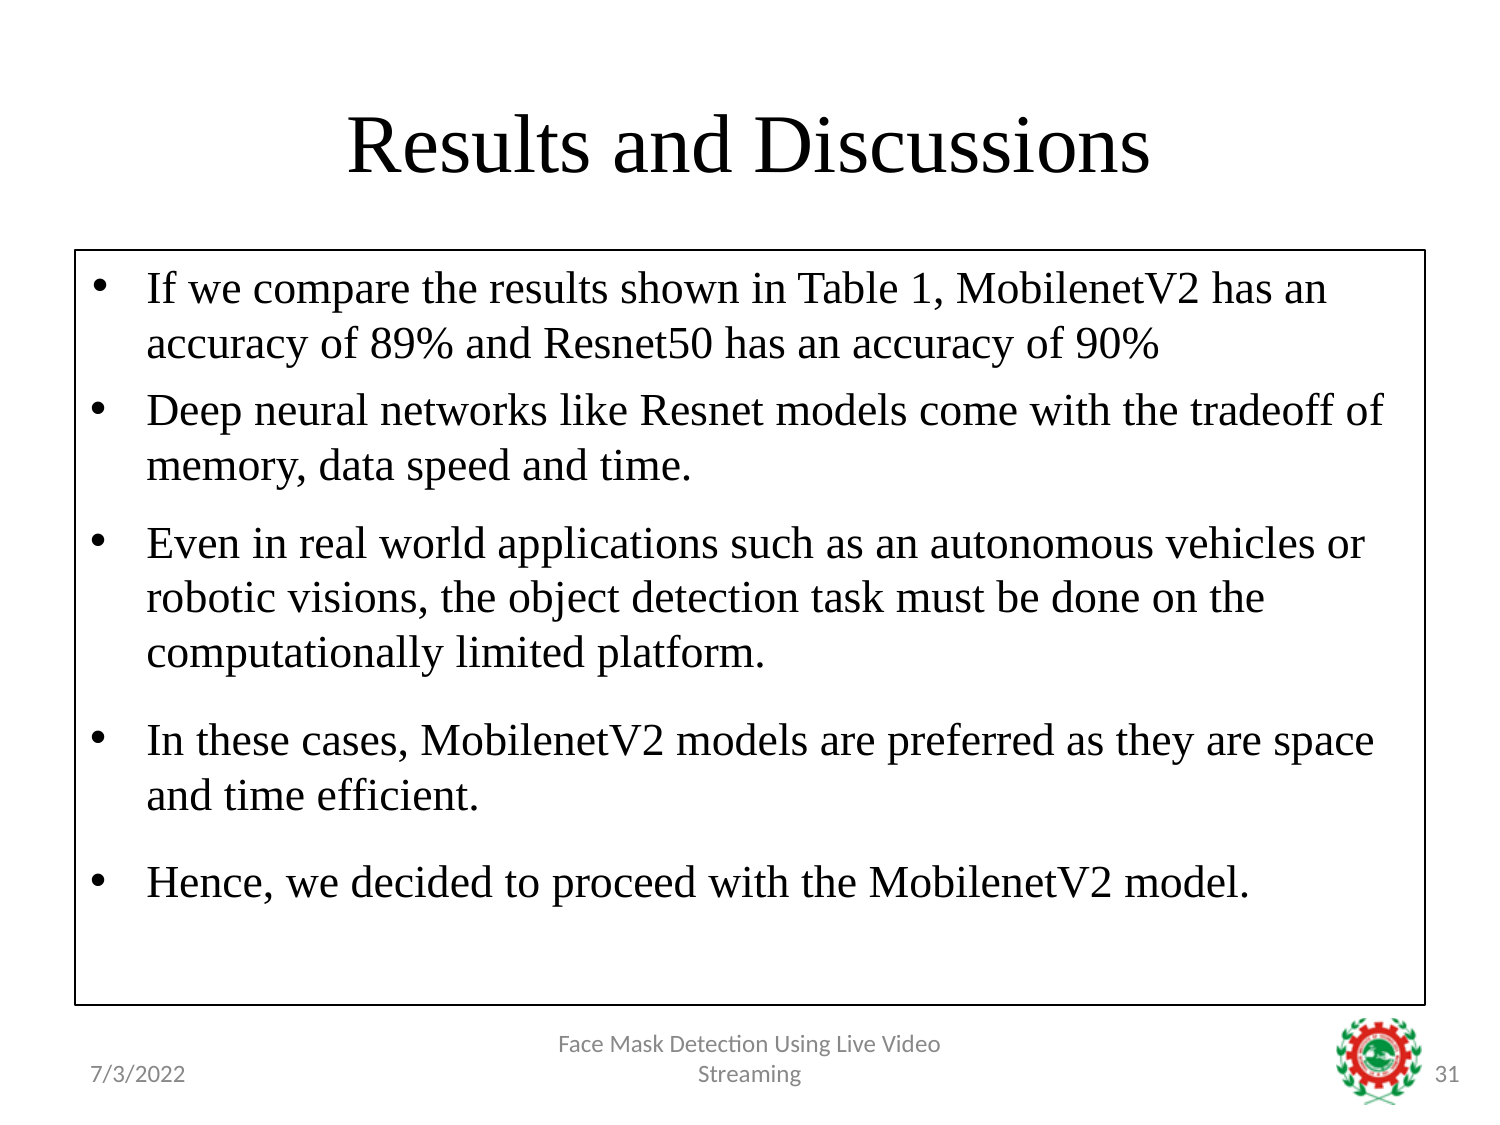

# Results and Discussions
If we compare the results shown in Table 1, MobilenetV2 has an accuracy of 89% and Resnet50 has an accuracy of 90%

Deep neural networks like Resnet models come with the tradeoff of memory, data speed and time.

Even in real world applications such as an autonomous vehicles or robotic visions, the object detection task must be done on the computationally limited platform.

In these cases, MobilenetV2 models are preferred as they are space and time efficient.

Hence, we decided to proceed with the MobilenetV2 model.
7/3/2022
Face Mask Detection Using Live Video Streaming

31